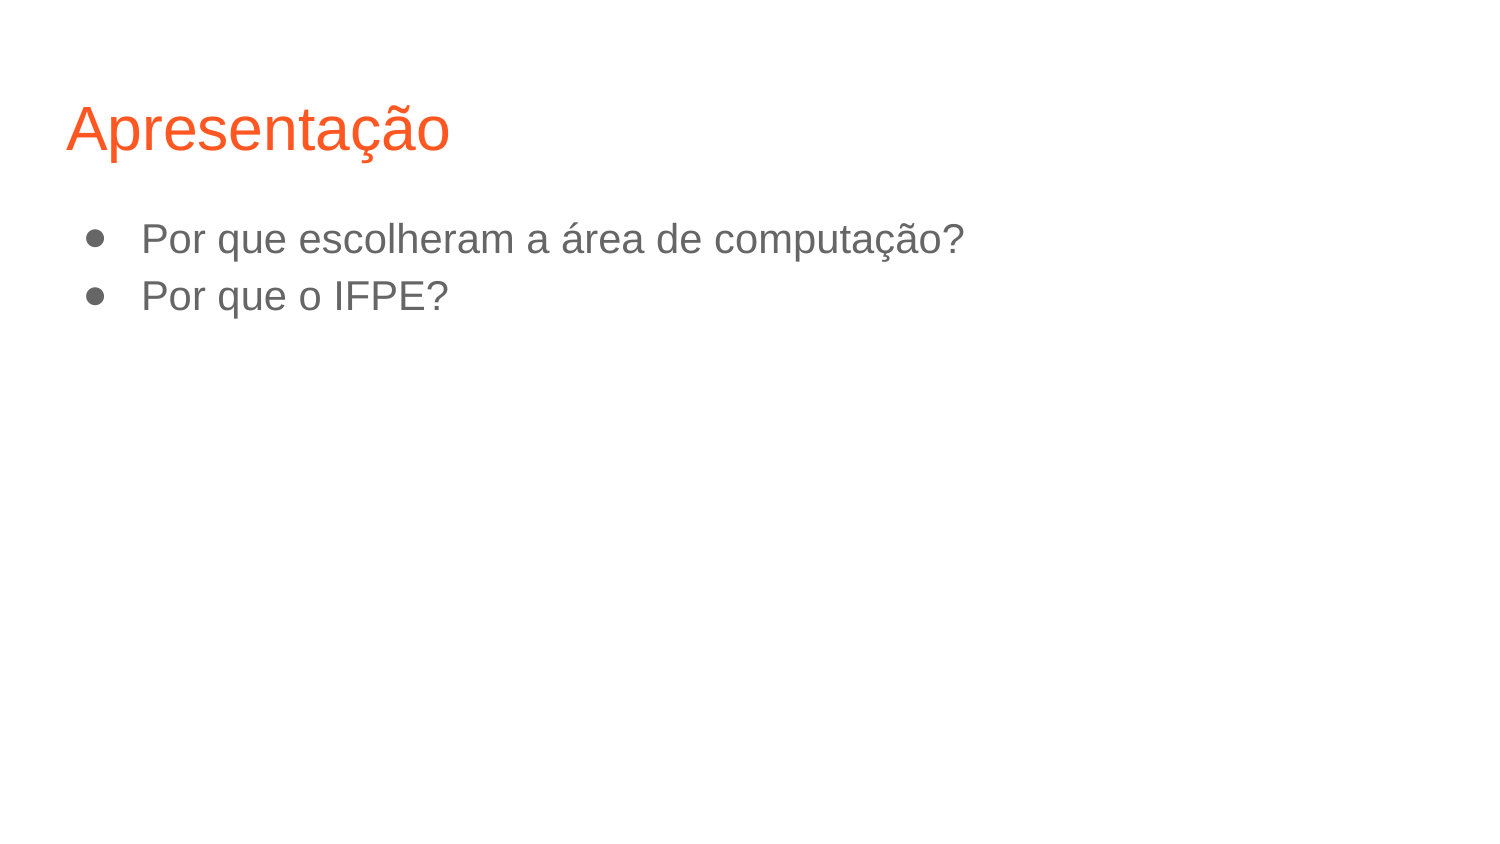

# Apresentação
Por que escolheram a área de computação?
Por que o IFPE?